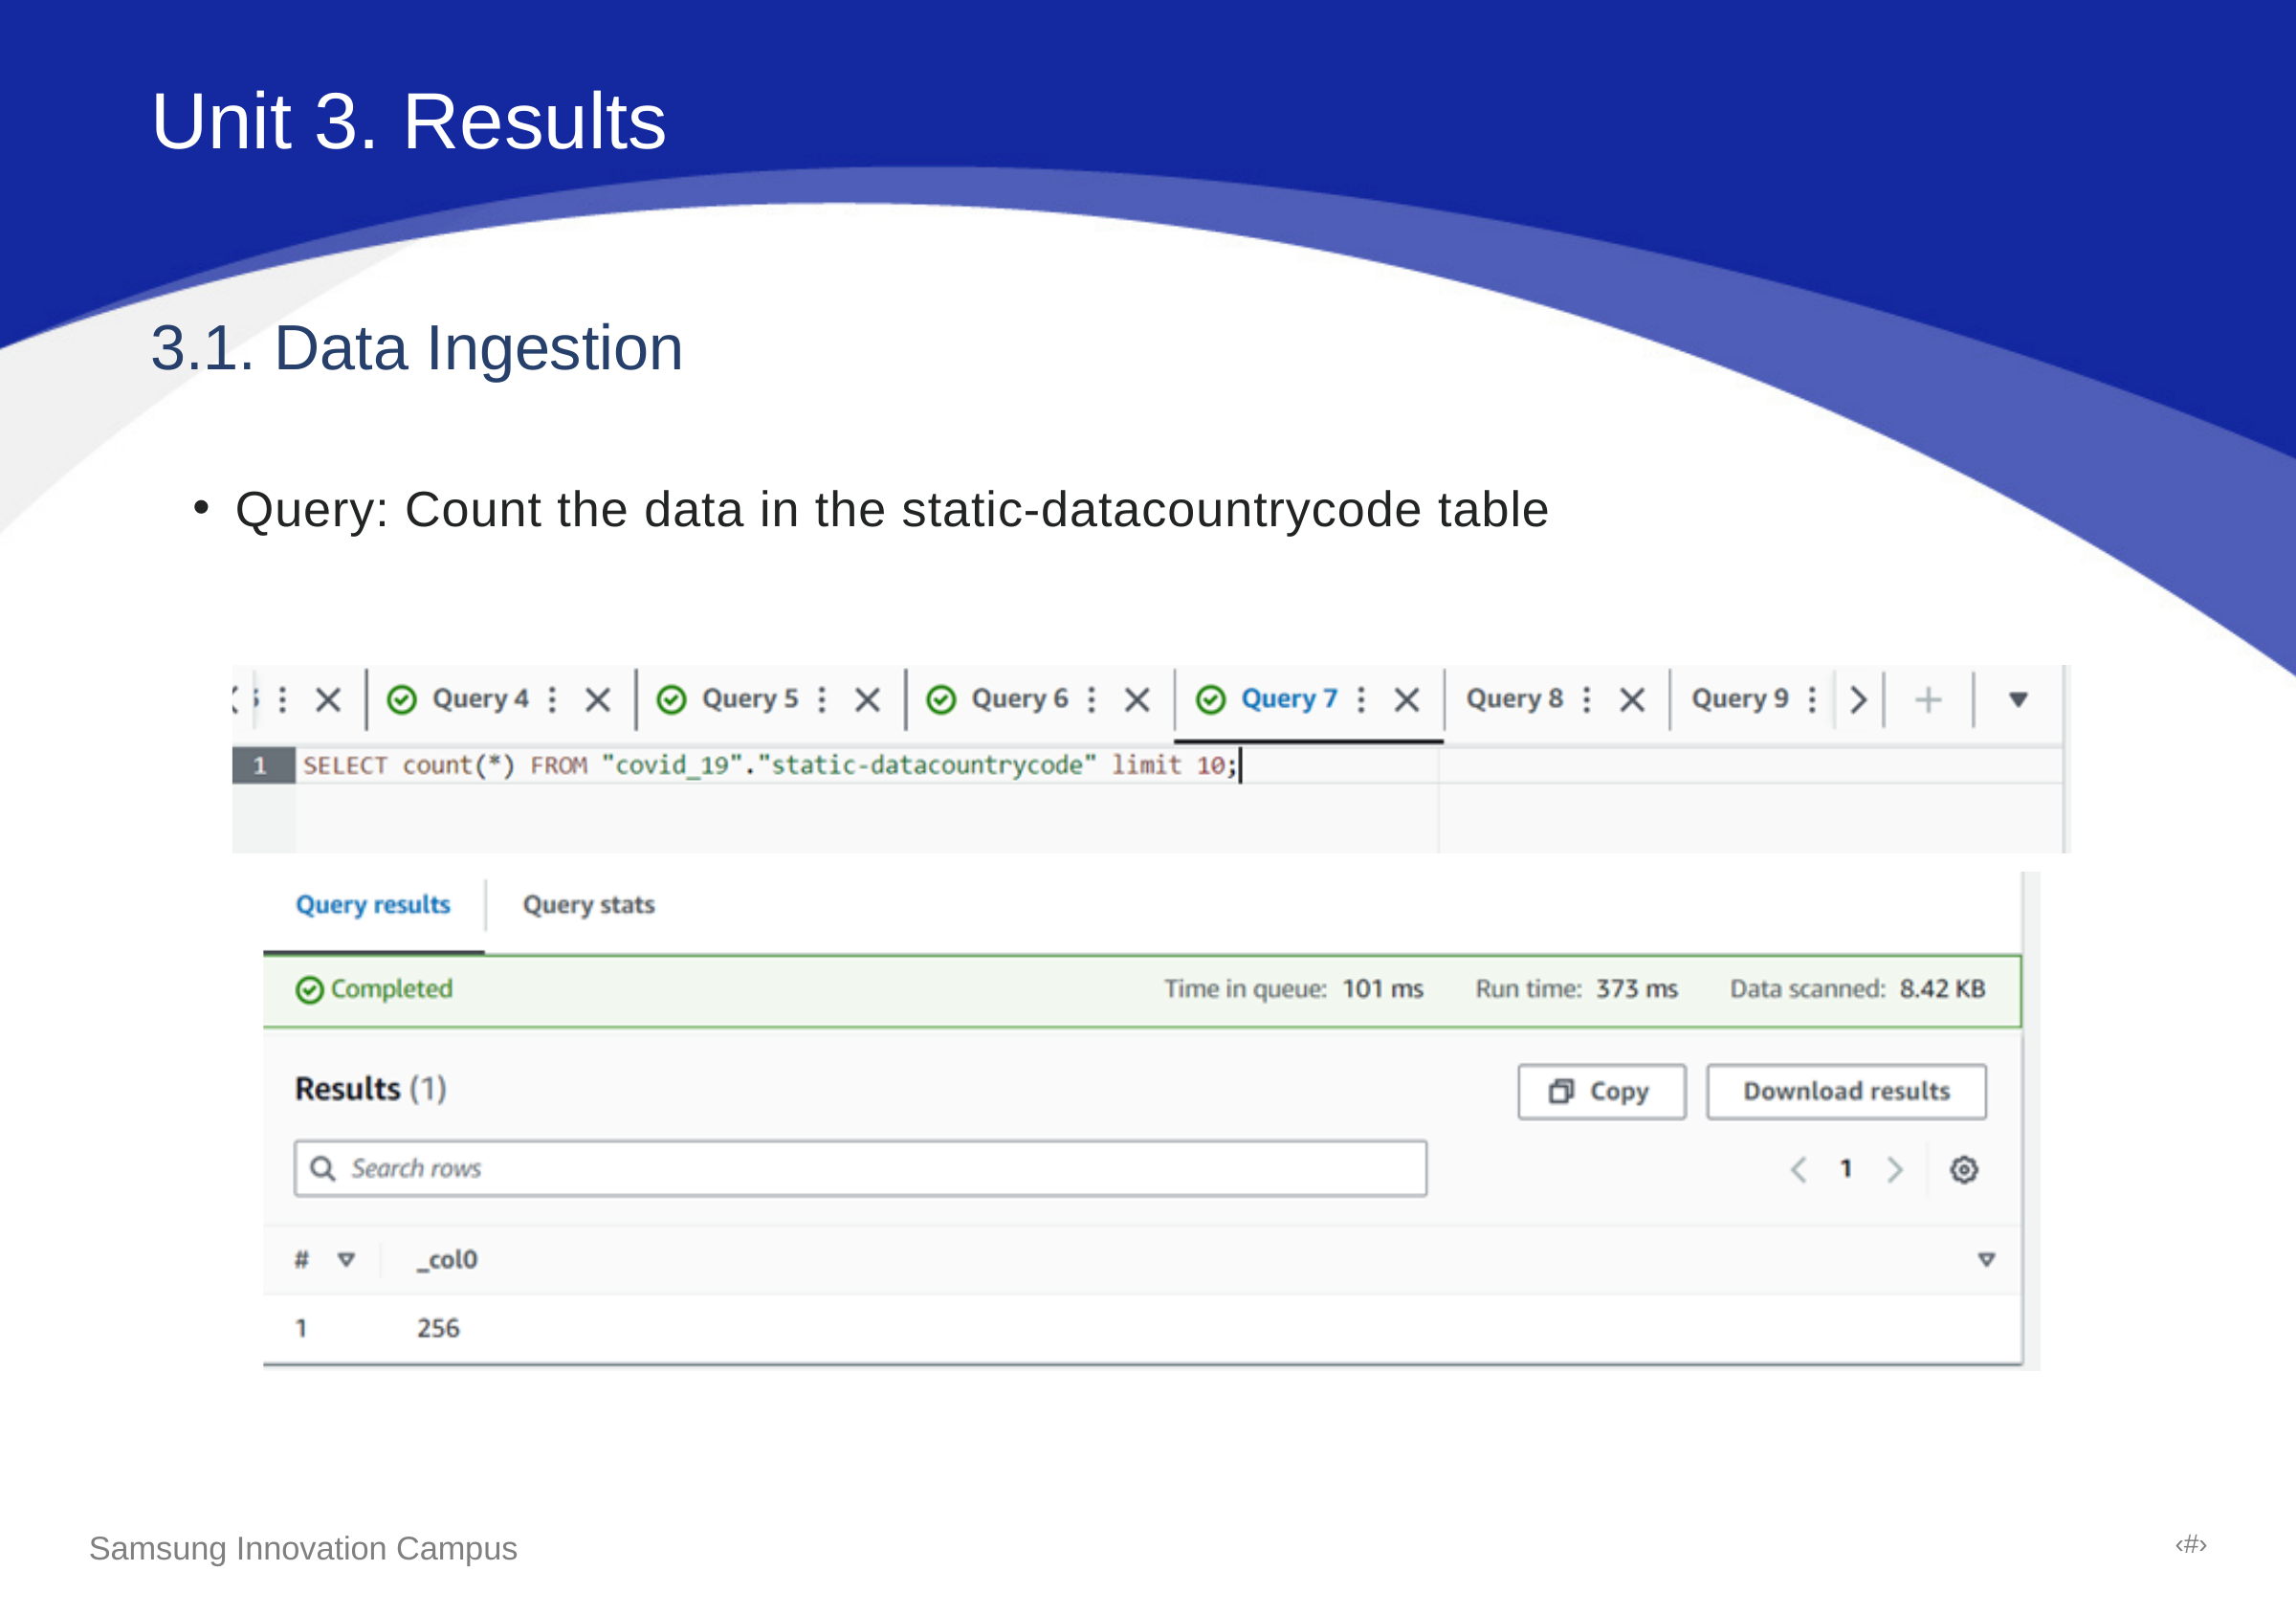

Unit 3. Results
3.1. Data Ingestion
Query: Count the data in the static-datacountrycode table

‹#›
Samsung Innovation Campus